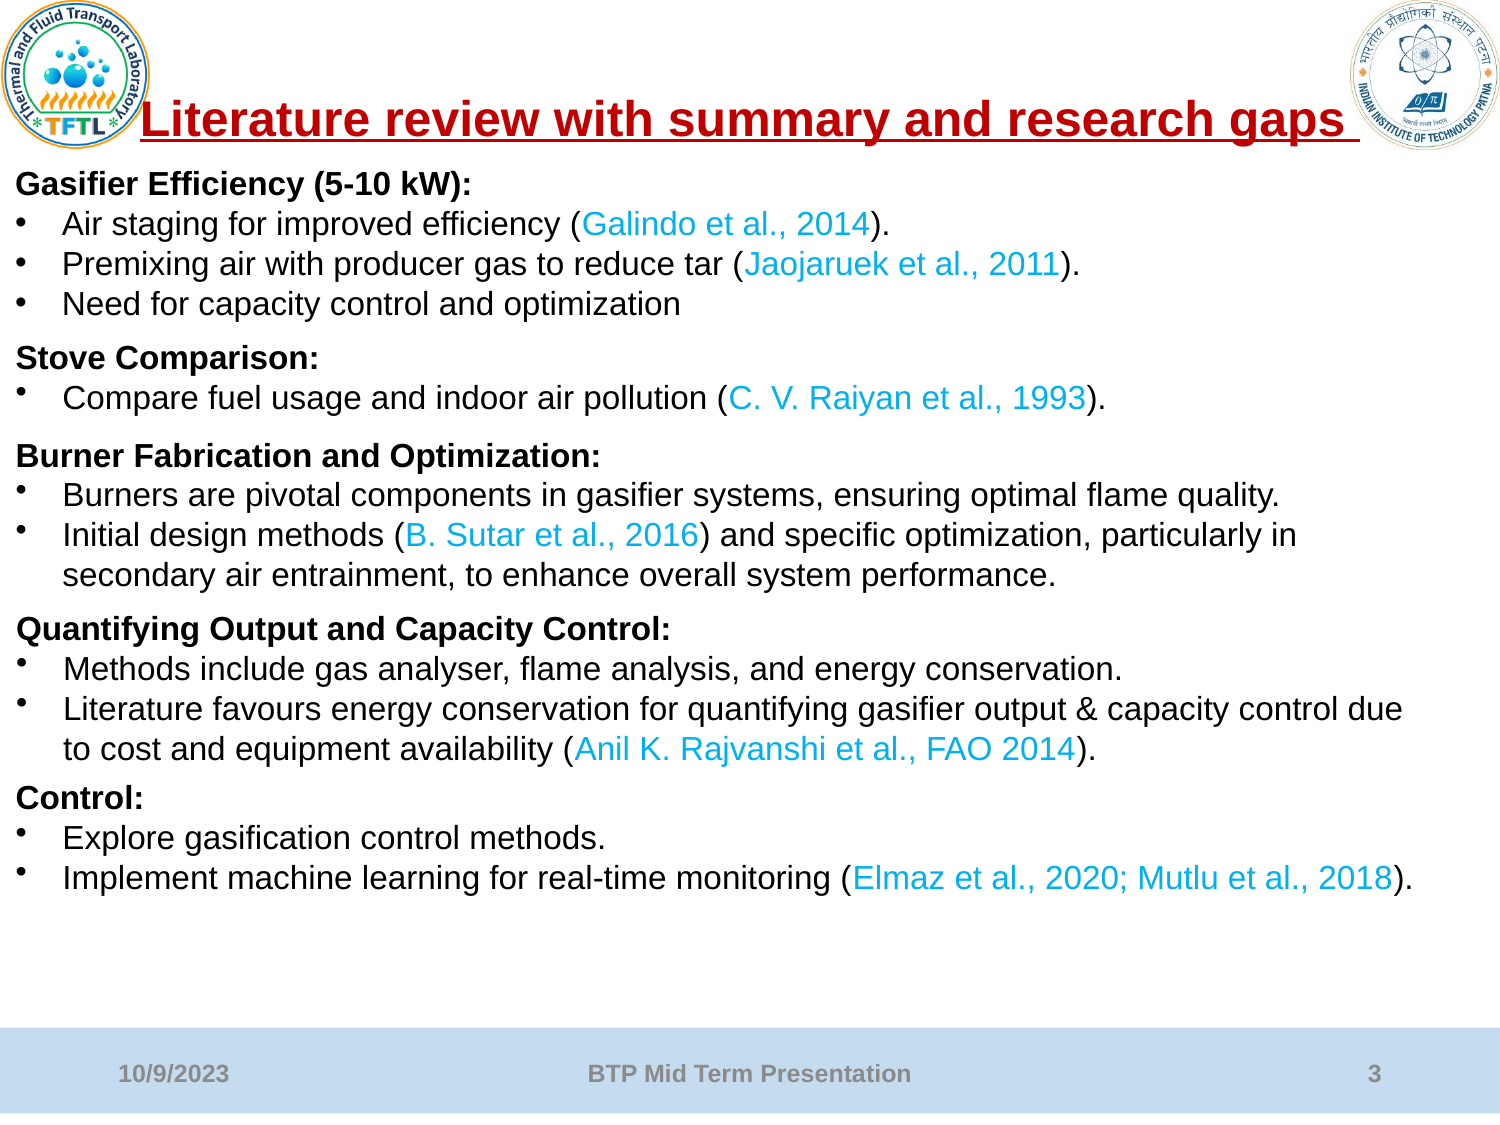

Literature review with summary and research gaps
Gasifier Efficiency (5-10 kW):
Air staging for improved efficiency (Galindo et al., 2014).
Premixing air with producer gas to reduce tar (Jaojaruek et al., 2011).
Need for capacity control and optimization

Stove Comparison:​
Compare fuel usage and indoor air pollution (C. V. Raiyan et al., 1993).​
Burner Fabrication and Optimization:​​
Burners are pivotal components in gasifier systems, ensuring optimal flame quality.​​
Initial design methods (B. Sutar et al., 2016) and specific optimization, particularly in secondary air entrainment, to enhance overall system performance.​​
Quantifying Output and Capacity Control:​​​
Methods include gas analyser, flame analysis, and energy conservation.​​​
Literature favours energy conservation for quantifying gasifier output & capacity control due to cost and equipment availability (Anil K. Rajvanshi et al., FAO 2014).​​​
Control:​​​​
Explore gasification control methods.​​​​
Implement machine learning for real-time monitoring (Elmaz et al., 2020; Mutlu et al., 2018).​​​​
10/9/2023
BTP Mid Term Presentation
3